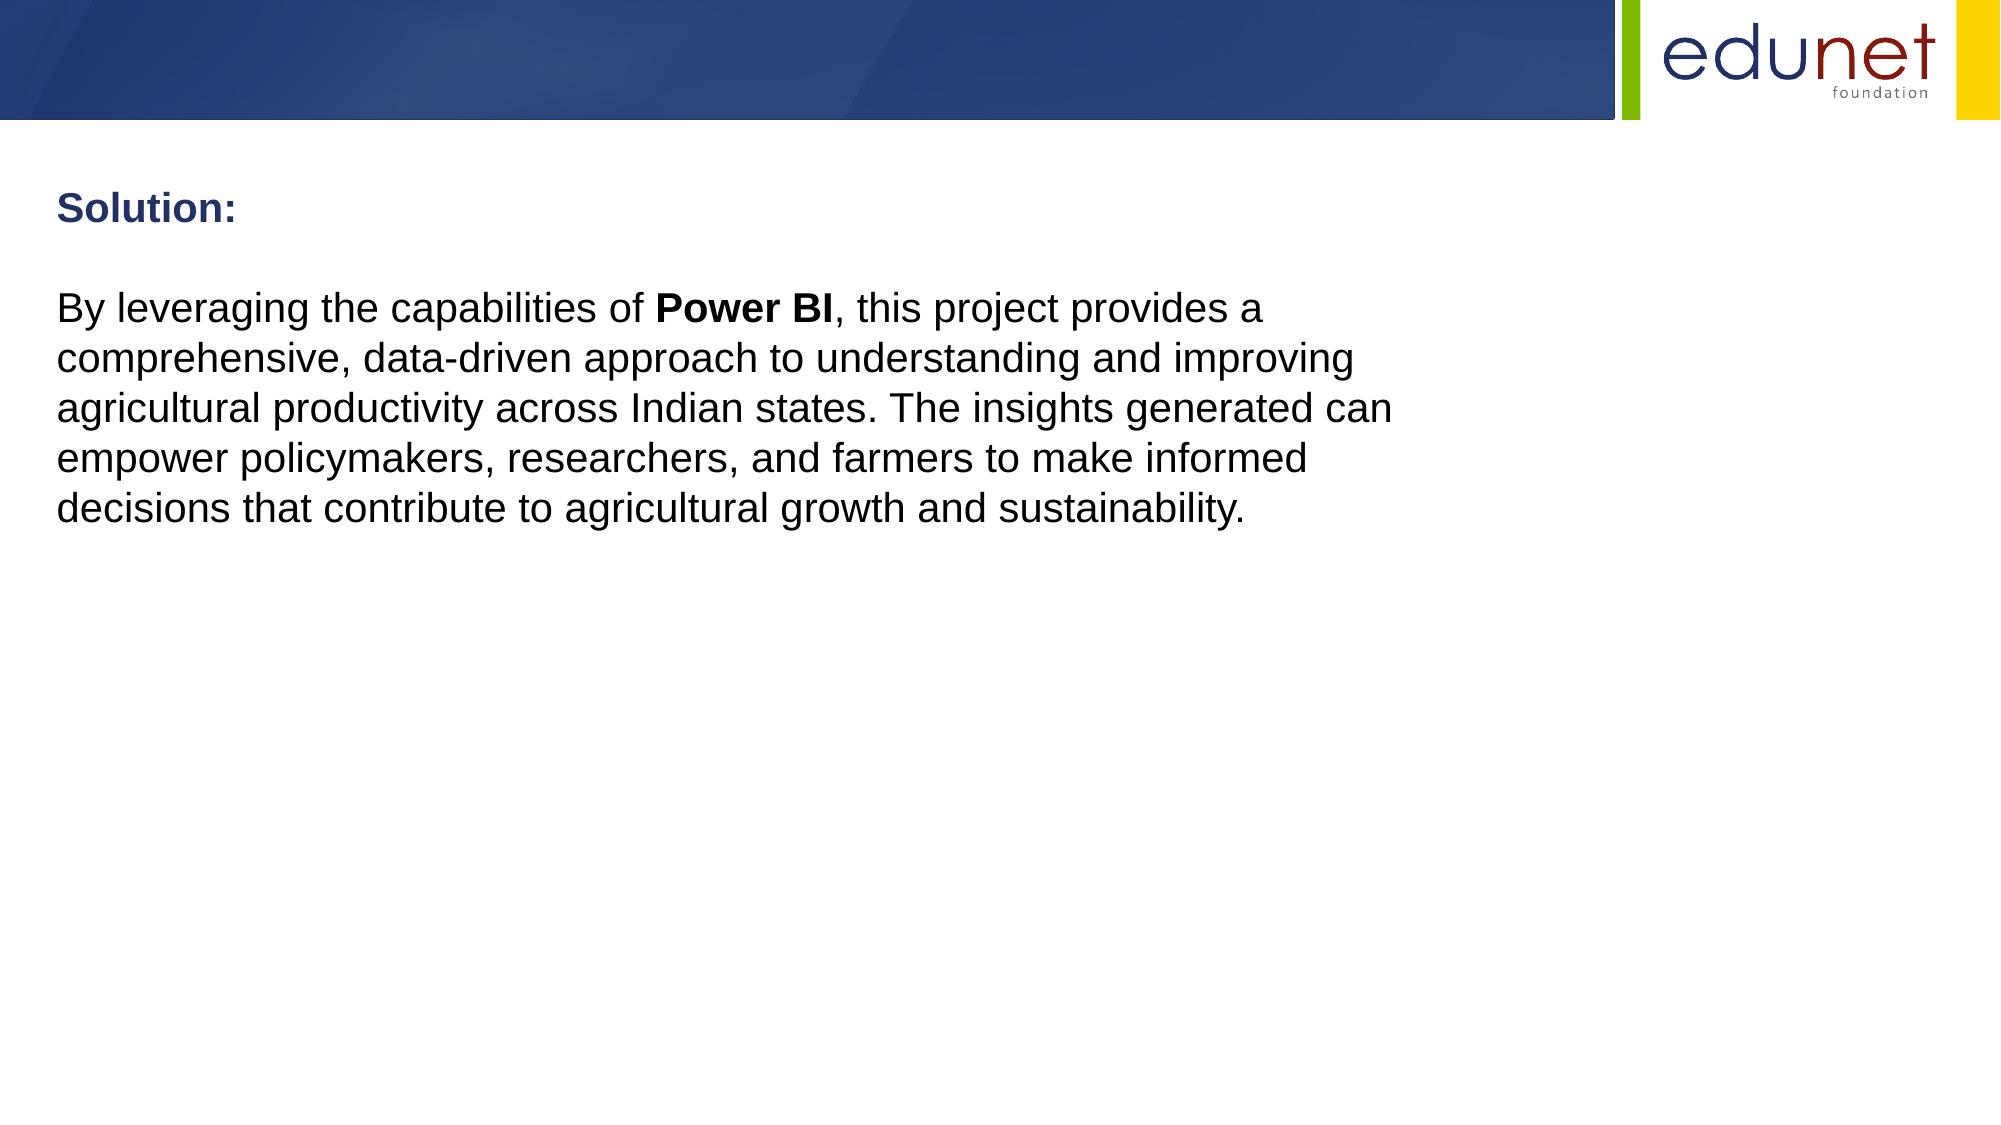

Solution:

By leveraging the capabilities of Power BI, this project provides a comprehensive, data-driven approach to understanding and improving agricultural productivity across Indian states. The insights generated can empower policymakers, researchers, and farmers to make informed decisions that contribute to agricultural growth and sustainability.